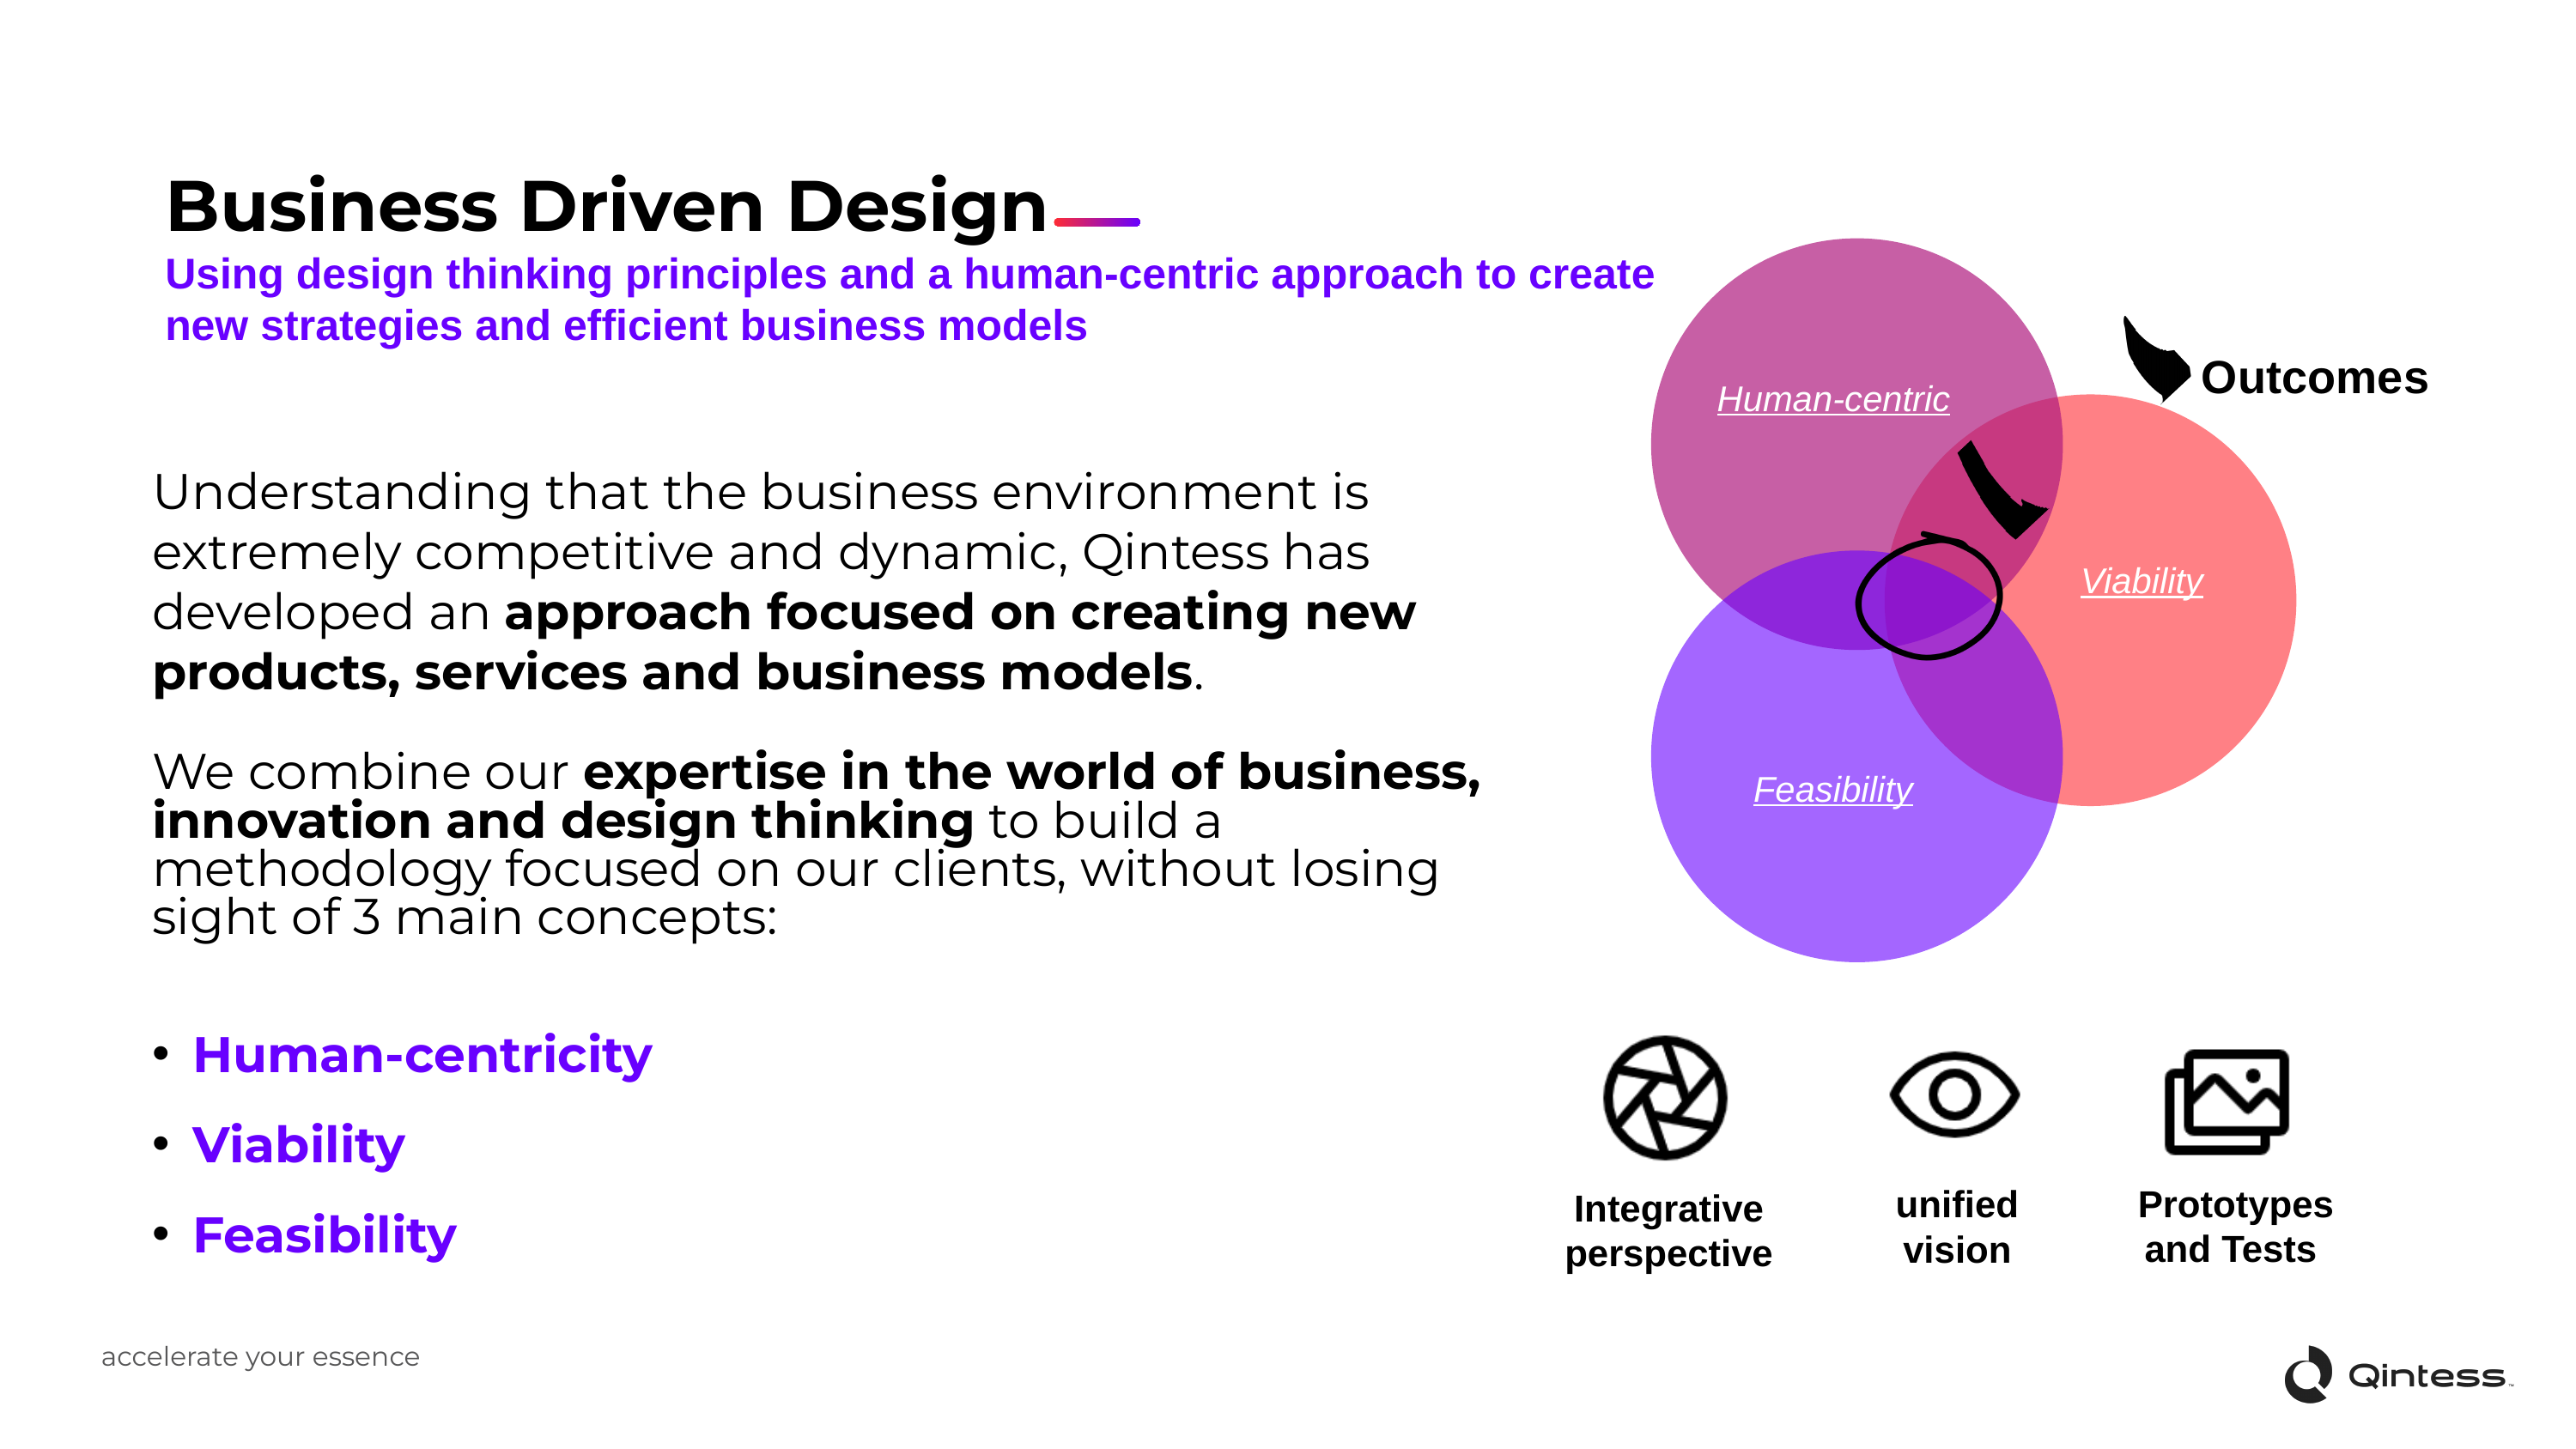

Business Driven Design
Using design thinking principles and a human-centric approach to create new strategies and efficient business models

Outcomes
Human-centric

Understanding that the business environment is extremely competitive and dynamic, Qintess has developed an approach focused on creating new products, services and business models.

We combine our expertise in the world of business, innovation and design thinking to build a methodology focused on our clients, without losing sight of 3 main concepts:

Human-centricity
Viability
Feasibility

Viability

Feasibility

Integrative perspective

unified vision

Prototypes and Tests